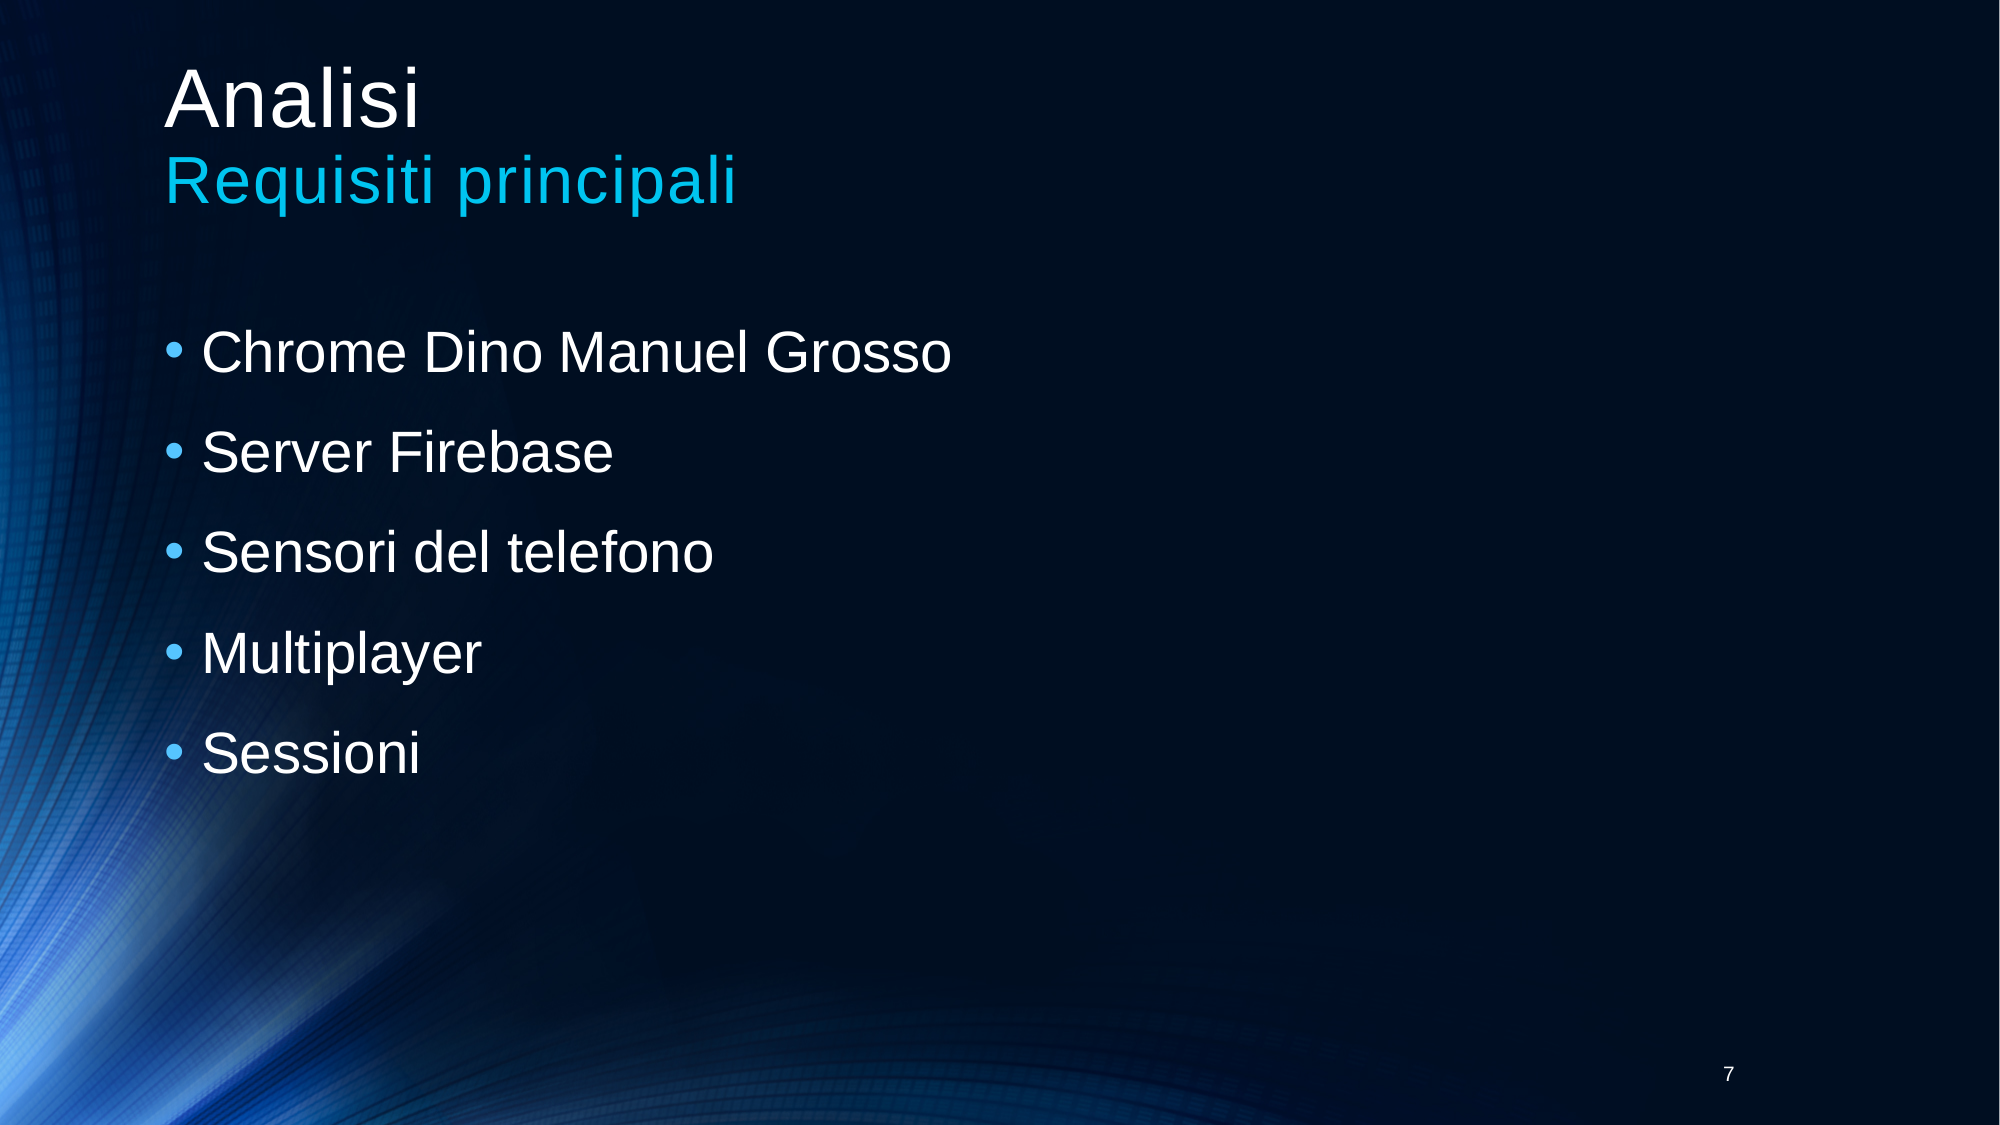

# Analisi Requisiti principali
Chrome Dino Manuel Grosso
Server Firebase
Sensori del telefono
Multiplayer
Sessioni

7